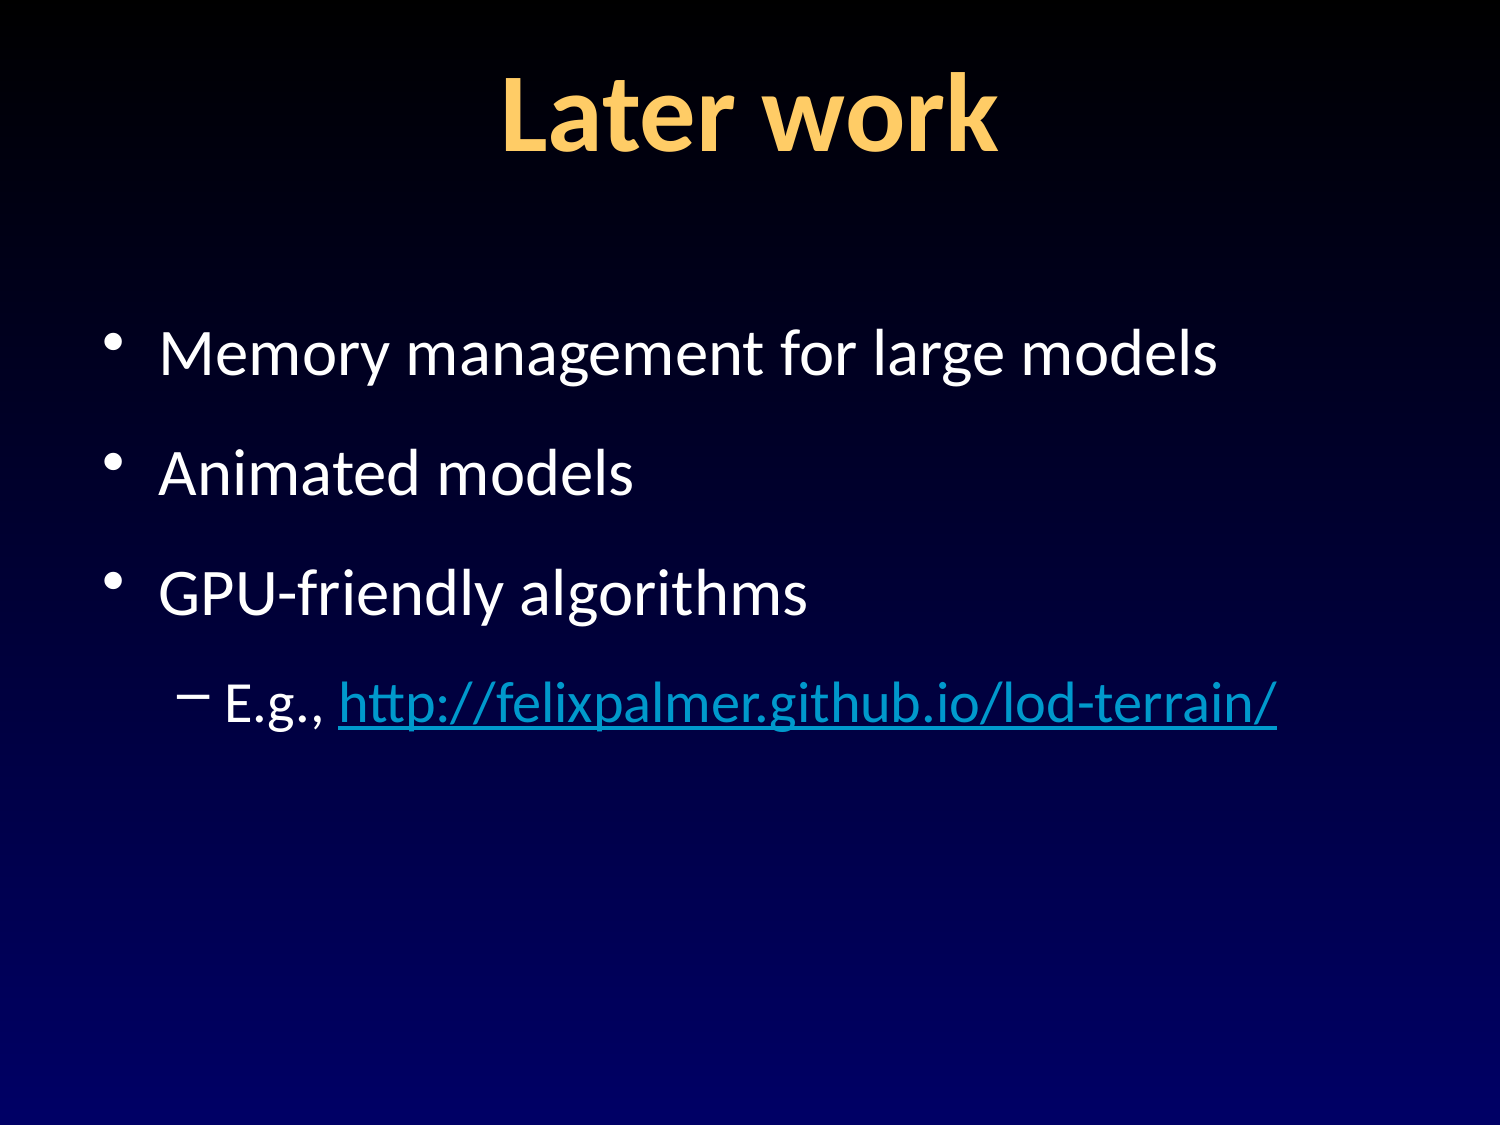

# Later work
Memory management for large models
Animated models
GPU-friendly algorithms
E.g., http://felixpalmer.github.io/lod-terrain/